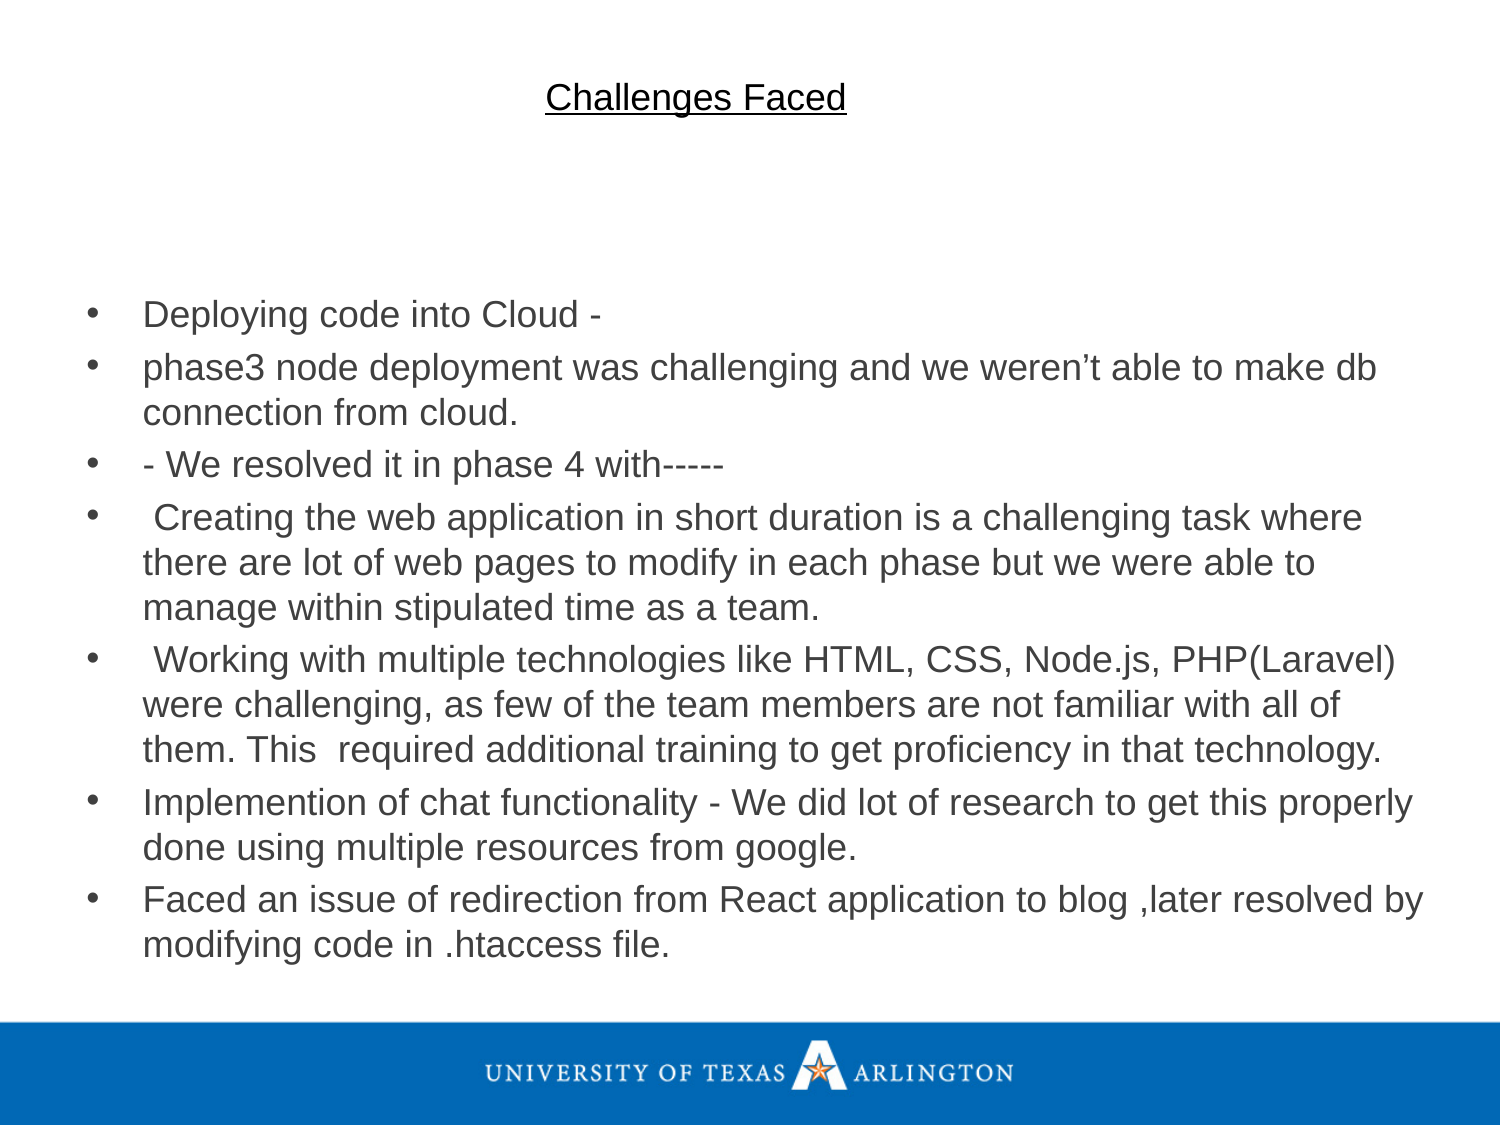

Challenges Faced

Deploying code into Cloud -
phase3 node deployment was challenging and we weren’t able to make db connection from cloud.
- We resolved it in phase 4 with-----
 Creating the web application in short duration is a challenging task where there are lot of web pages to modify in each phase but we were able to manage within stipulated time as a team.
 Working with multiple technologies like HTML, CSS, Node.js, PHP(Laravel) were challenging, as few of the team members are not familiar with all of them. This  required additional training to get proficiency in that technology.
Implemention of chat functionality - We did lot of research to get this properly done using multiple resources from google.
Faced an issue of redirection from React application to blog ,later resolved by modifying code in .htaccess file.